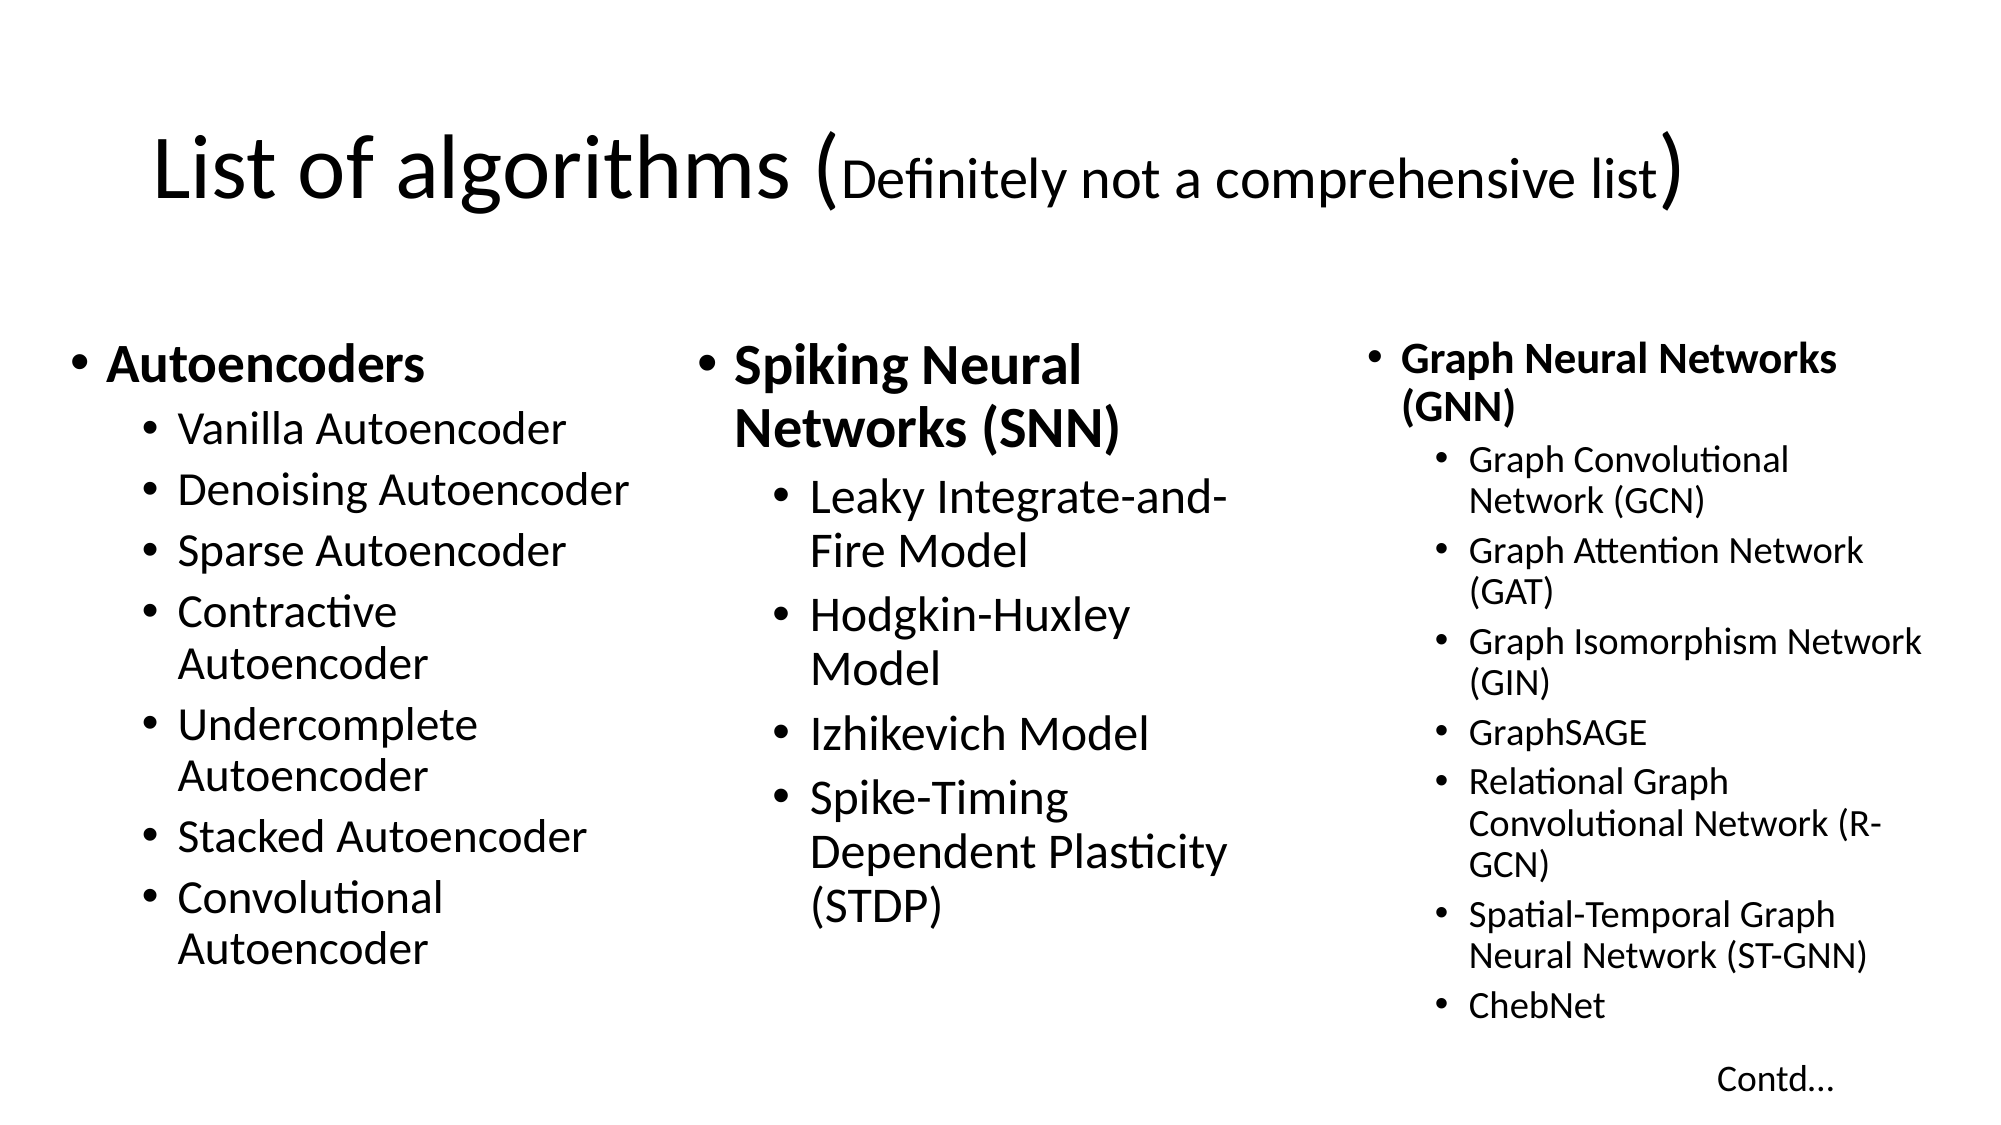

# List of algorithms (Definitely not a comprehensive list)
Autoencoders
Vanilla Autoencoder
Denoising Autoencoder
Sparse Autoencoder
Contractive Autoencoder
Undercomplete Autoencoder
Stacked Autoencoder
Convolutional Autoencoder

Spiking Neural Networks (SNN)
Leaky Integrate-and-Fire Model
Hodgkin-Huxley Model
Izhikevich Model
Spike-Timing Dependent Plasticity (STDP)

Graph Neural Networks (GNN)
Graph Convolutional Network (GCN)
Graph Attention Network (GAT)
Graph Isomorphism Network (GIN)
GraphSAGE
Relational Graph Convolutional Network (R-GCN)
Spatial-Temporal Graph Neural Network (ST-GNN)
ChebNet

Contd…